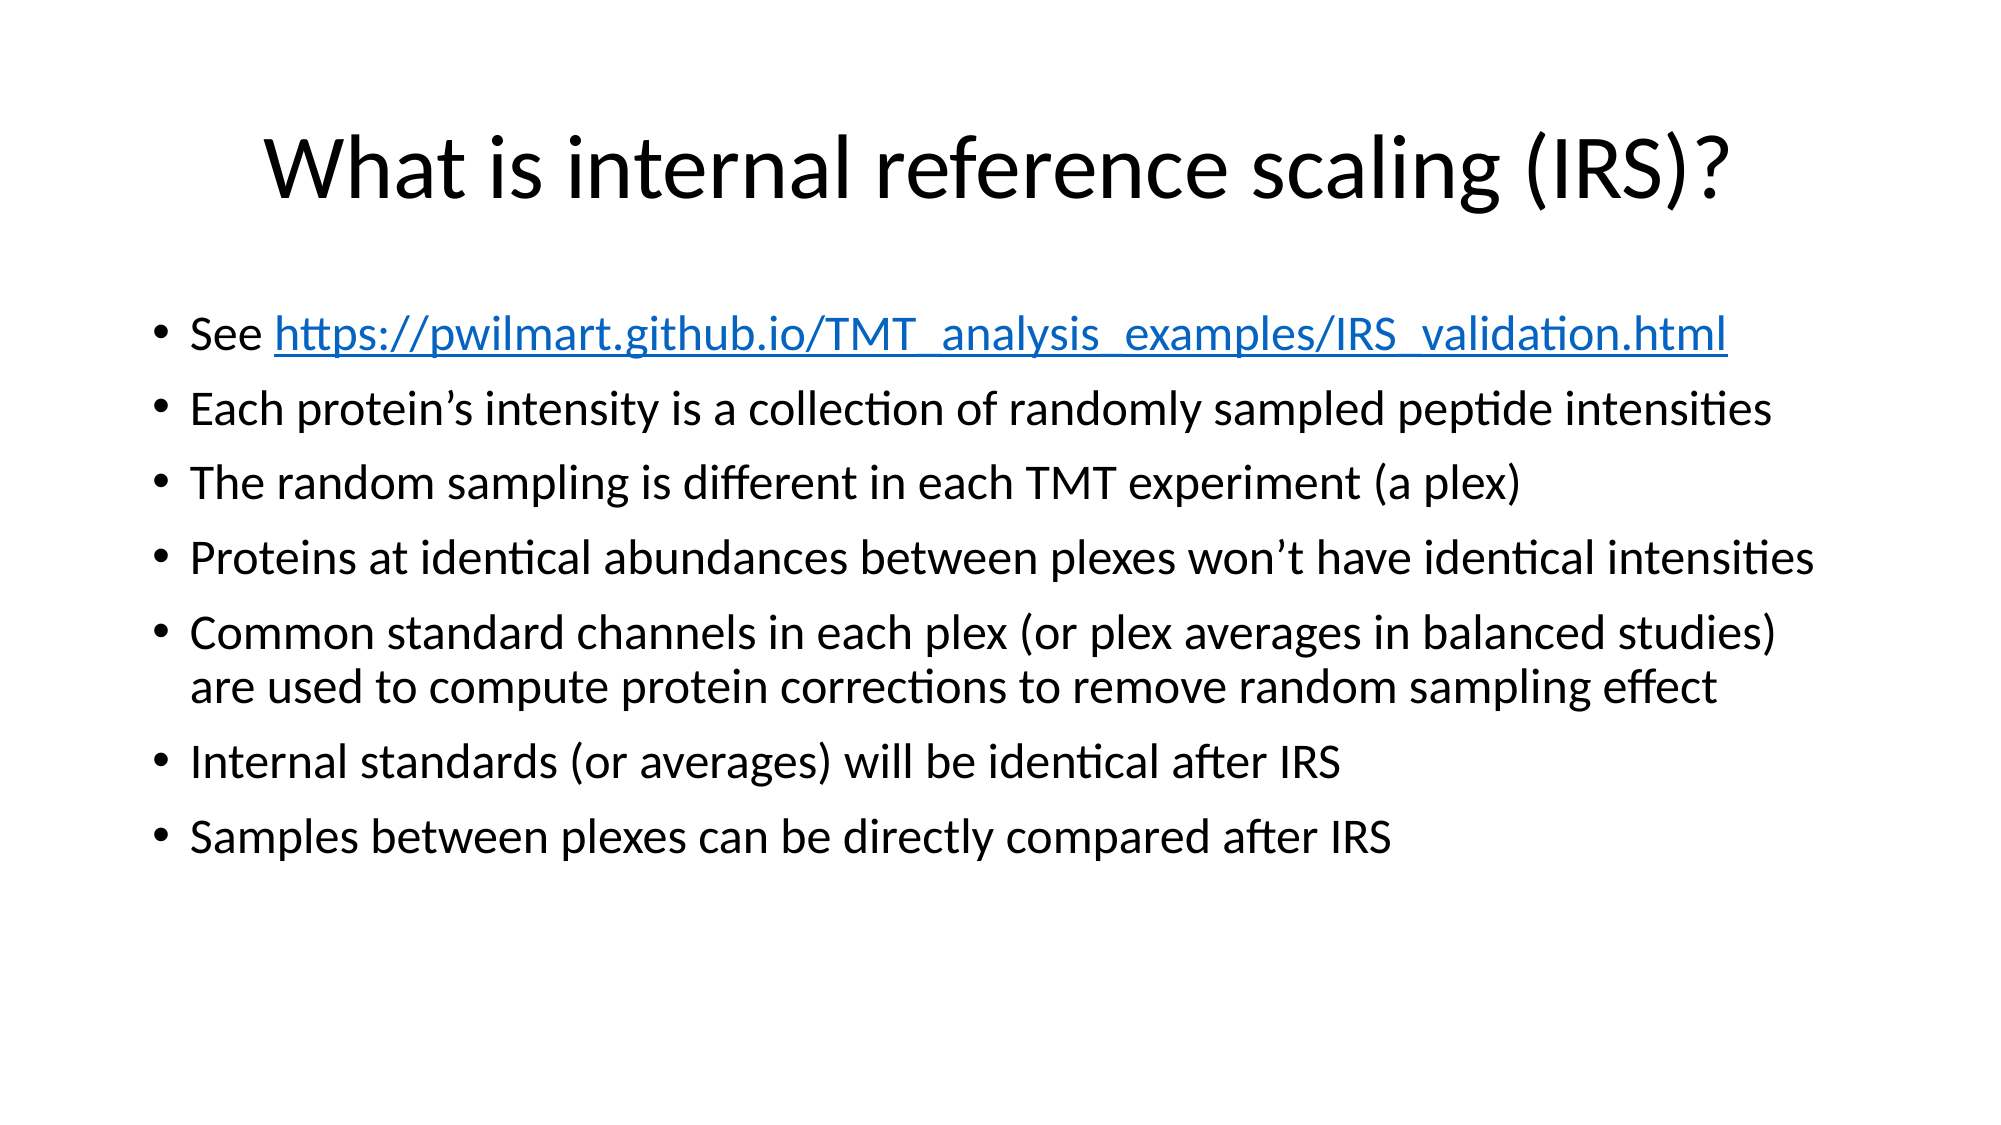

# What is internal reference scaling (IRS)?
See https://pwilmart.github.io/TMT_analysis_examples/IRS_validation.html
Each protein’s intensity is a collection of randomly sampled peptide intensities
The random sampling is different in each TMT experiment (a plex)
Proteins at identical abundances between plexes won’t have identical intensities
Common standard channels in each plex (or plex averages in balanced studies) are used to compute protein corrections to remove random sampling effect
Internal standards (or averages) will be identical after IRS
Samples between plexes can be directly compared after IRS